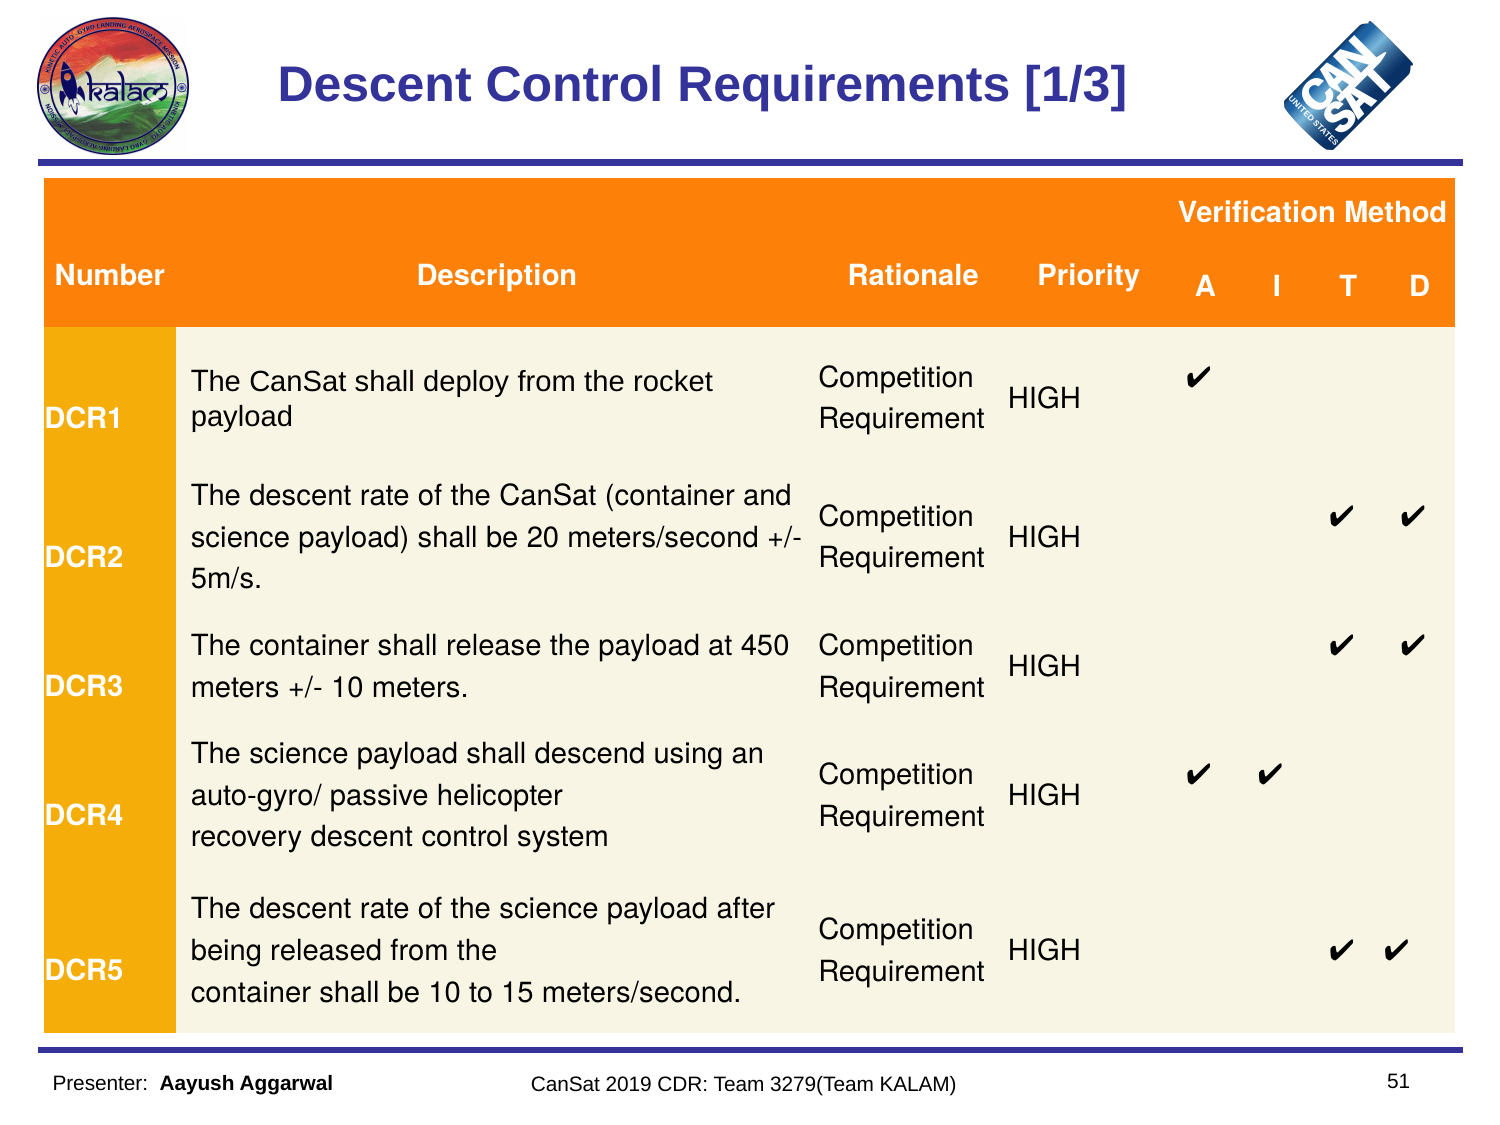

# Descent Control Requirements [1/3]
| Number | Description | Rationale | Priority | Verification Method |  |  |  |
| --- | --- | --- | --- | --- | --- | --- | --- |
|  |  |  |  | A | I | T | D |
| DCR1 | The CanSat shall deploy from the rocket payload | Competition Requirement | HIGH | ✔️ |  |  |  |
| DCR2 | The descent rate of the CanSat (container and science payload) shall be 20 meters/second +/- 5m/s. | Competition  Requirement | HIGH |  |  | ✔️ | ✔️ |
| DCR3 | The container shall release the payload at 450 meters +/- 10 meters. | Competition Requirement | HIGH |  |  | ✔️ | ✔️ |
| DCR4 | The science payload shall descend using an auto-gyro/ passive helicopter recovery descent control system | Competition Requirement | HIGH | ✔️ | ✔️ |  |  |
| DCR5 | The descent rate of the science payload after being released from the container shall be 10 to 15 meters/second. | Competition Requirement | HIGH |  |  | ✔️ | ✔️ |
51
Presenter:  Aayush Aggarwal

CanSat 2019 PDR:  Team 3279 (Team KALAM)
CanSat 2019 CDR: Team 3279(Team KALAM)